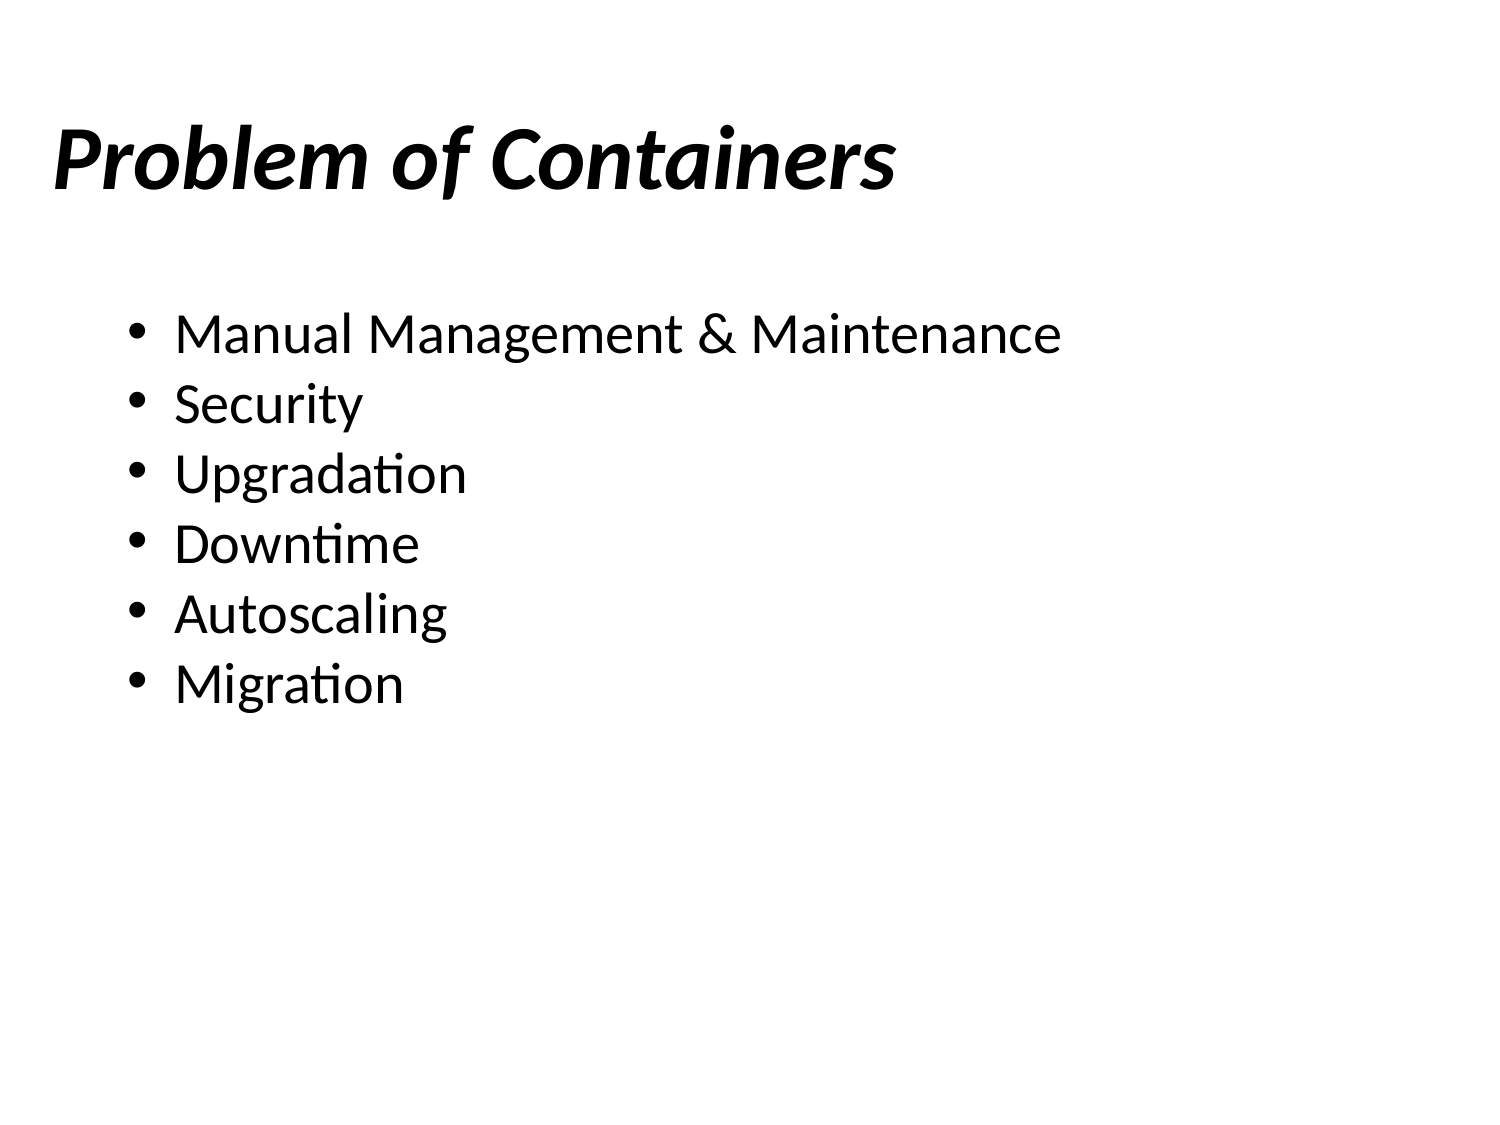

Problem of Containers

Manual Management & Maintenance
Security
Upgradation
Downtime
Autoscaling
Migration